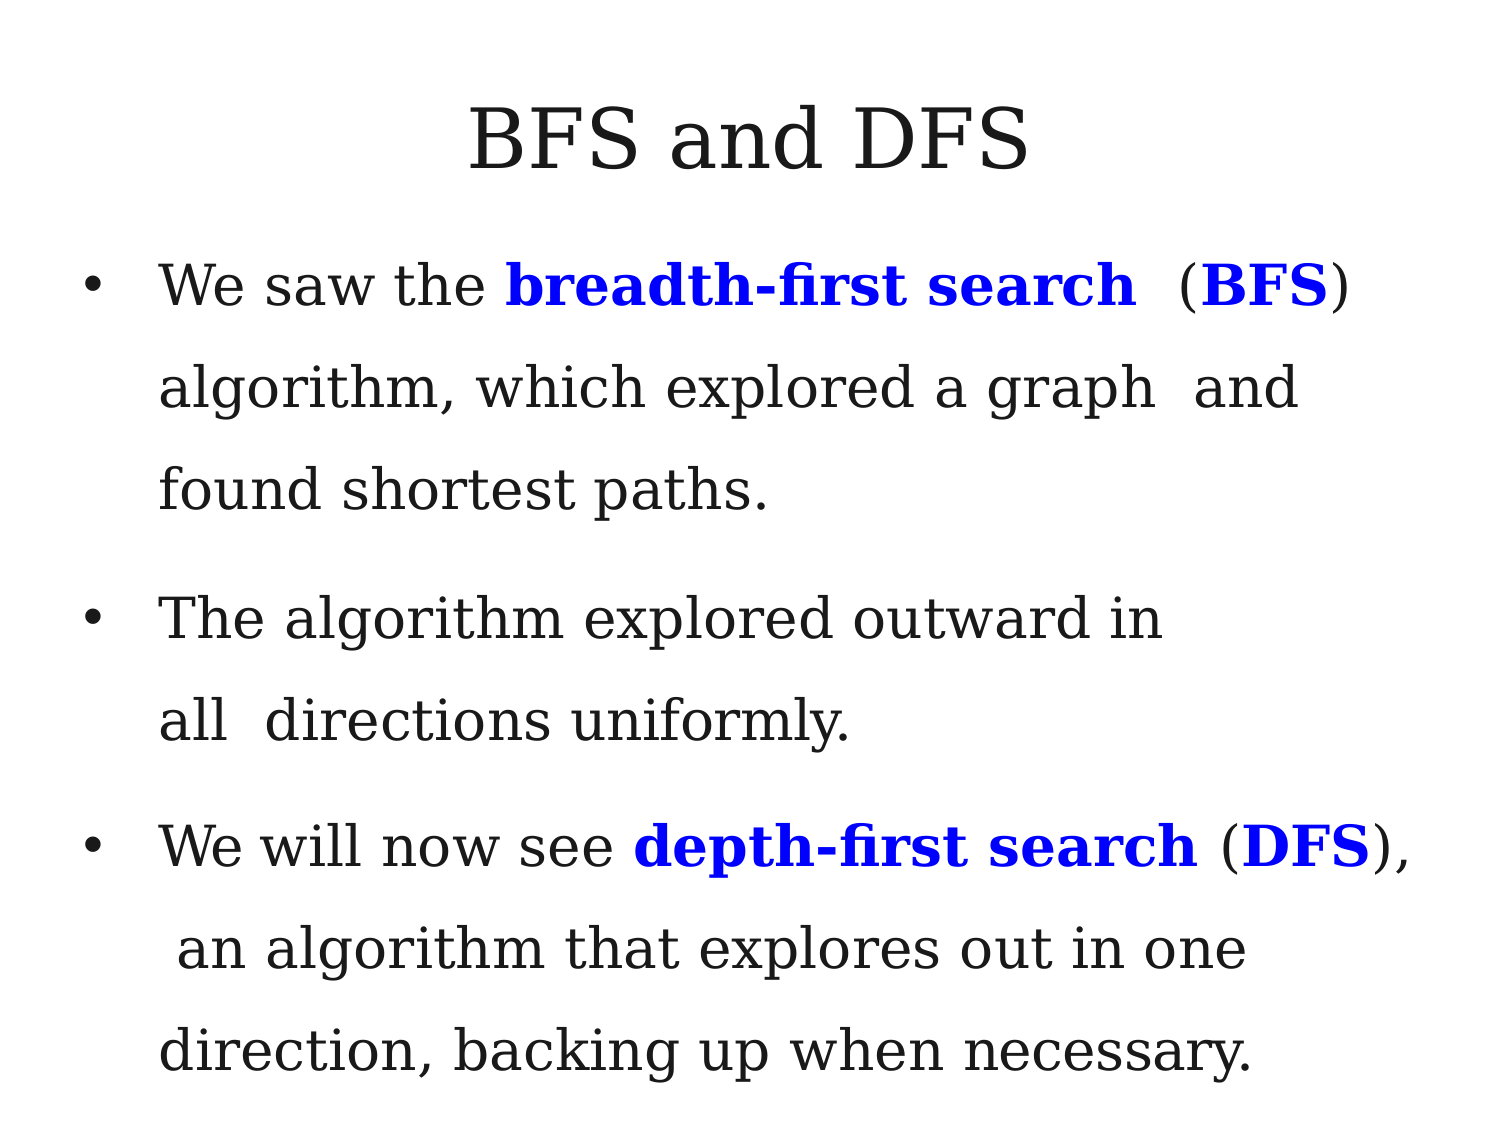

# BFS and DFS
We saw the breadth-first search  (BFS) algorithm, which explored a graph  and found shortest paths.
The algorithm explored outward in all  directions uniformly.
We will now see depth-first search (DFS),  an algorithm that explores out in one  direction, backing up when necessary.